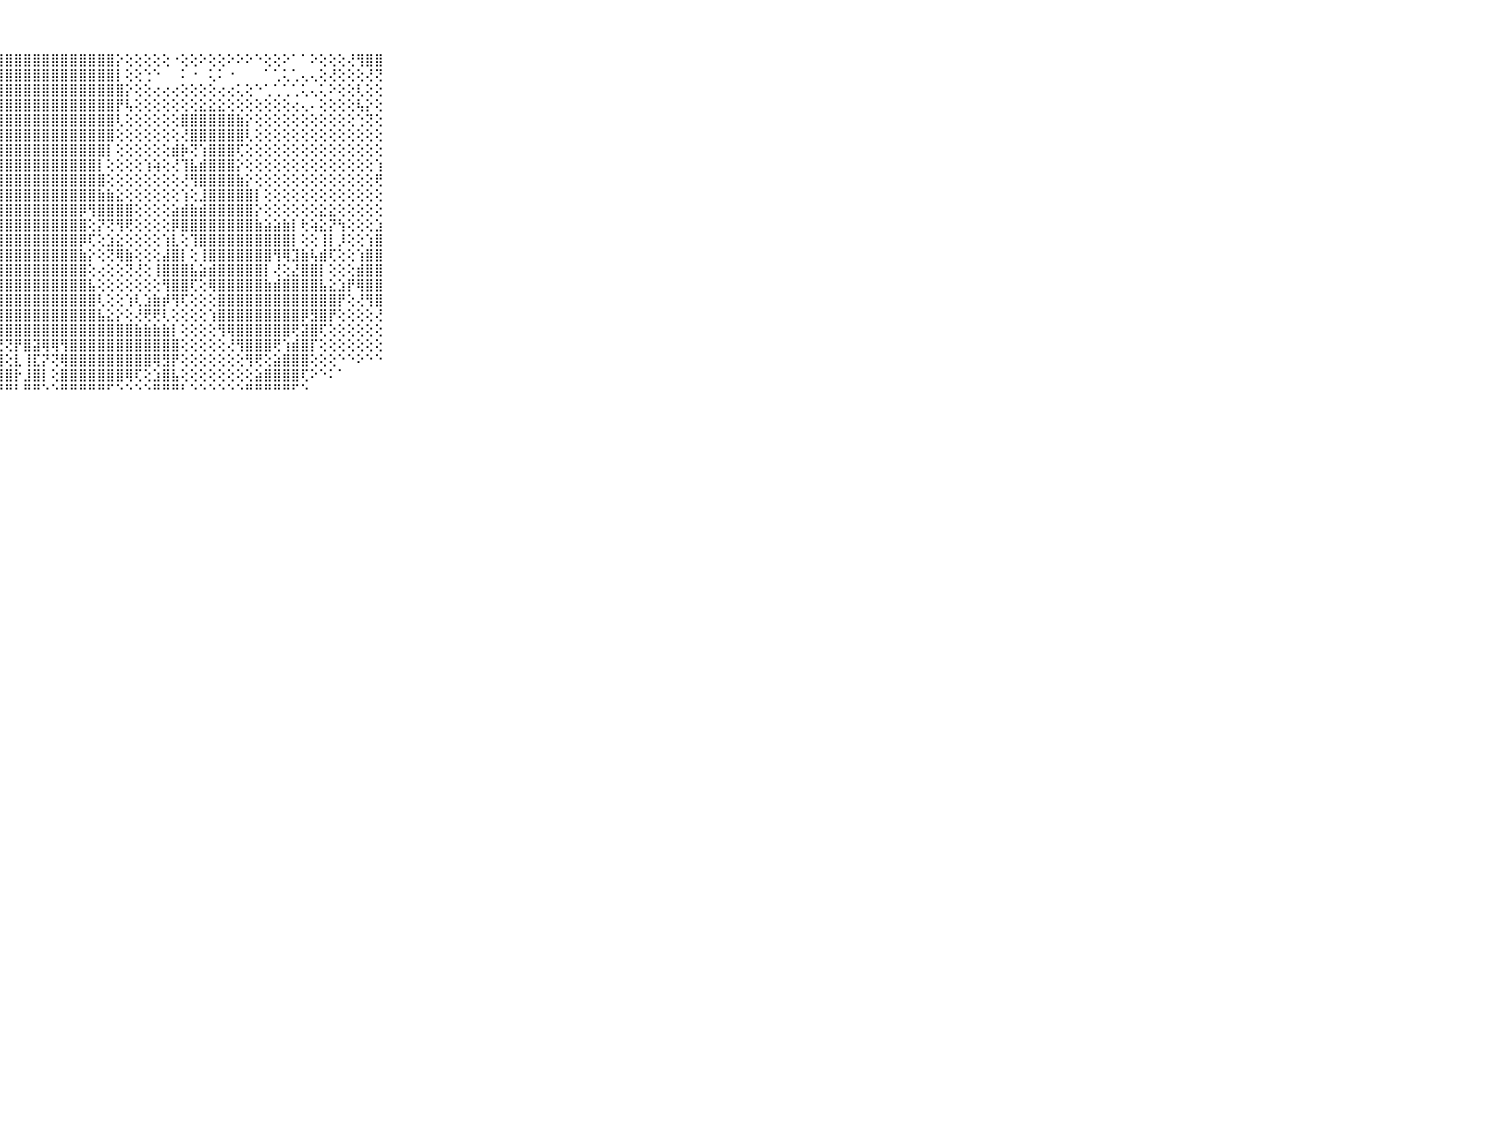

⠀⠀⠀⠀⠀⠀⠀⠀⠀⠀⠀⣿⣿⣿⣿⣿⣿⣿⣿⣿⣿⣿⣿⣿⣿⣿⣿⣿⣿⣿⣿⣿⣿⣿⣿⣿⣿⣿⣿⣿⡕⢕⢕⢕⢕⢕⠐⢕⢕⠕⢕⢕⠕⠕⠕⠑⢕⢕⠕⠁⠁⠕⢕⢕⢕⢜⢻⣿⣿⠀⠀⠀⠀⠀⠀⠀⠀⠀⠀⠀⠀
⠀⠀⠀⠀⠀⠀⠀⠀⠀⠀⠀⣿⣿⣿⣿⣿⣿⣿⣿⣿⣿⣿⣿⣿⣿⣿⣿⣿⣿⣿⣿⣿⣿⣿⣿⣿⣿⣿⣿⣿⡇⢕⢕⢑⠑⠀⠀⠅⠐⠀⢅⠅⠐⠀⠀⠀⠁⢁⢅⢁⢄⢄⢕⢜⢕⢕⢕⢜⢝⠀⠀⠀⠀⠀⠀⠀⠀⠀⠀⠀⠀
⠀⠀⠀⠀⠀⠀⠀⠀⠀⠀⠀⣿⣿⣿⣿⣿⣿⣿⣿⣿⣿⣿⣿⣿⣿⣿⣿⣿⣿⣿⣿⣿⣿⣿⣿⣿⣿⣿⣿⣿⣿⡕⢕⢕⢔⢔⢔⢕⢕⢕⢕⢔⢔⢅⢕⠑⢁⢁⢁⢁⢅⢄⢅⠕⢕⢕⢇⢕⢕⠀⠀⠀⠀⠀⠀⠀⠀⠀⠀⠀⠀
⠀⠀⠀⠀⠀⠀⠀⠀⠀⠀⠀⣿⣿⣿⣿⣿⣿⣿⣿⣿⣿⣿⣿⣿⣿⣿⣿⣿⣿⣿⣿⣿⣿⣿⣿⣿⣿⣿⣿⣿⡟⢧⢕⢕⢕⢕⢕⢕⢕⣕⣕⣕⢕⢕⢕⢕⢕⢕⢕⢔⢄⠄⢕⢕⢕⢕⢧⡕⢕⠀⠀⠀⠀⠀⠀⠀⠀⠀⠀⠀⠀
⠀⠀⠀⠀⠀⠀⠀⠀⠀⠀⠀⣿⣿⣿⣿⣿⣿⣿⣿⣿⣿⣿⣿⣿⣿⣿⣿⣿⣿⣿⣿⣿⣿⣿⣿⣿⣿⣿⣿⣿⢇⢕⢕⢕⢕⢕⢕⣿⣿⣿⣿⣿⣿⣷⡕⢕⢕⢕⢕⢕⢕⢕⢕⢕⢕⢕⢑⢝⢕⠀⠀⠀⠀⠀⠀⠀⠀⠀⠀⠀⠀
⠀⠀⠀⠀⠀⠀⠀⠀⠀⠀⠀⣿⣿⣿⣿⣿⣿⣿⣿⣿⣿⣿⣿⣿⣿⣿⣿⣿⣿⣿⣿⣿⣿⣿⣿⣿⣿⣿⣿⣿⢕⢕⢕⢕⢕⢕⢕⢜⣿⣿⣿⣿⣿⣿⢇⢕⢕⢕⢕⢕⢕⢕⢕⢕⢕⢕⢕⢕⢕⠀⠀⠀⠀⠀⠀⠀⠀⠀⠀⠀⠀
⠀⠀⠀⠀⠀⠀⠀⠀⠀⠀⠀⣿⣿⣿⣿⣿⣿⣿⣿⣿⣿⣿⣿⣿⣿⣿⣿⣿⣿⣿⣿⣿⣿⣿⣿⣿⣿⣿⣿⡇⢕⢕⢕⢕⢕⢕⣾⡷⢝⢱⣿⣿⣿⢏⢕⢕⢕⢕⢕⢕⢕⢕⢕⢕⢕⢕⢕⢕⢕⠀⠀⠀⠀⠀⠀⠀⠀⠀⠀⠀⠀
⠀⠀⠀⠀⠀⠀⠀⠀⠀⠀⠀⣿⣿⣿⣿⣿⣿⣿⣿⣿⣿⣿⣿⣿⣿⣿⣿⣿⣿⣿⣿⣿⣿⣿⣿⣿⣿⣿⡇⢕⢕⢕⢕⢱⢵⢕⢜⢹⣧⣾⣿⣿⣿⡕⢕⢕⢕⢕⢕⢕⢕⢕⢕⢕⢕⢕⢕⢕⢱⠀⠀⠀⠀⠀⠀⠀⠀⠀⠀⠀⠀
⠀⠀⠀⠀⠀⠀⠀⠀⠀⠀⠀⣿⣿⣿⣿⣿⣿⣿⣿⣿⣿⣿⣿⣿⣿⣿⣿⣿⣿⣿⣿⣿⣿⣿⣿⣿⣿⣿⣿⢕⢕⢕⢕⢕⢕⢕⢕⢜⢻⣿⣿⣿⣿⣷⡕⢕⢕⢕⢕⢕⢕⢕⢕⢕⢕⢕⢕⢕⢟⠀⠀⠀⠀⠀⠀⠀⠀⠀⠀⠀⠀
⠀⠀⠀⠀⠀⠀⠀⠀⠀⠀⠀⣿⣿⣿⣿⣿⣿⣿⣿⣿⣿⣿⣿⣿⣿⣿⣿⣿⣿⣿⣿⣿⣿⣿⣿⣿⣿⣿⣷⣷⣕⢕⢕⢕⢕⢕⢕⢱⢕⣸⣿⣿⣿⣿⣿⡇⢕⢕⢕⢕⢕⢕⢕⢕⢕⢕⢕⢕⢕⠀⠀⠀⠀⠀⠀⠀⠀⠀⠀⠀⠀
⠀⠀⠀⠀⠀⠀⠀⠀⠀⠀⠀⣿⣿⣿⣿⣿⣿⣿⣿⣿⣿⣿⣿⣿⣿⣿⣿⣿⣿⣿⣿⣿⣿⣿⣿⣿⡿⢻⣿⣿⣿⣿⢕⢕⢕⢕⣵⣾⣷⣾⣿⣿⣿⣿⣿⡕⢕⢕⢕⢕⢕⢕⣕⣕⢕⢕⢕⢕⢕⠀⠀⠀⠀⠀⠀⠀⠀⠀⠀⠀⠀
⠀⠀⠀⠀⠀⠀⠀⠀⠀⠀⠀⣿⣿⣿⣿⣿⣿⣿⣿⣿⣿⣿⣿⣿⣿⣿⣿⣿⣿⣿⣿⣿⣿⣿⣿⣿⣿⢕⡝⢝⢻⢟⢕⢕⢕⢕⡿⣿⣿⣿⣿⣿⣿⣿⣿⣷⣵⣵⣷⡇⢗⢵⣕⡝⢳⢕⢕⢕⣱⠀⠀⠀⠀⠀⠀⠀⠀⠀⠀⠀⠀
⠀⠀⠀⠀⠀⠀⠀⠀⠀⠀⠀⣿⣿⣿⣿⣿⣿⣿⣿⣿⣿⣿⣿⣿⣿⣿⣿⣿⣿⣿⣿⣿⣿⣿⣿⣿⡿⢏⢕⣱⣕⢕⢕⢕⢕⢱⣇⢕⢹⣿⣿⣿⣿⣿⣿⣿⣿⣿⣿⡇⢕⢕⢸⡇⡸⢕⢕⢱⣿⠀⠀⠀⠀⠀⠀⠀⠀⠀⠀⠀⠀
⠀⠀⠀⠀⠀⠀⠀⠀⠀⠀⠀⣿⣿⣿⣿⣿⣿⣿⣿⣿⣿⣿⣿⣿⣿⣿⣿⣿⣿⣿⣿⣿⣿⣿⣿⣿⣷⡕⢕⢝⢿⣷⢕⢕⢕⣼⣿⡇⢕⢸⣿⣿⣿⣿⣿⣿⣿⢻⢿⣹⣷⢧⣾⢏⢕⢕⢱⣿⣿⠀⠀⠀⠀⠀⠀⠀⠀⠀⠀⠀⠀
⠀⠀⠀⠀⠀⠀⠀⠀⠀⠀⠀⣿⣿⣿⣿⣿⣿⣿⣿⣿⣿⣿⣿⣿⣿⣿⣿⣿⣿⣿⣿⣿⣿⣿⣿⣿⣿⢕⢔⢕⢕⢝⢜⢕⢸⣿⣿⣿⣧⣵⣾⣿⣿⣿⣿⣿⡇⢜⢕⣜⣿⣿⡇⢕⢕⢕⣾⣿⣿⠀⠀⠀⠀⠀⠀⠀⠀⠀⠀⠀⠀
⠀⠀⠀⠀⠀⠀⠀⠀⠀⠀⠀⣿⣿⣿⣿⣿⣿⣿⣿⣿⣿⣿⣿⣿⣿⣿⣿⣿⣿⣿⣿⣿⣿⣿⣿⣿⣿⣧⢕⢕⢕⢕⢕⢕⢕⢻⣿⣿⢏⢕⢿⣿⣿⣿⣿⣿⣷⣾⣿⣿⣿⣿⣧⣕⣱⡟⢿⣿⣿⠀⠀⠀⠀⠀⠀⠀⠀⠀⠀⠀⠀
⠀⠀⠀⠀⠀⠀⠀⠀⠀⠀⠀⣿⣿⣿⣿⣿⣿⣿⣿⣿⣿⣿⣿⣿⣿⣿⣿⣿⣿⣿⣿⣿⣿⣿⣿⣿⣿⣿⢇⢕⢕⢱⢇⣱⣷⡾⢻⢏⢕⢕⢕⣿⣿⣿⣿⣿⣿⣿⣿⣿⣿⣿⣿⣿⡟⢕⢜⢻⣿⠀⠀⠀⠀⠀⠀⠀⠀⠀⠀⠀⠀
⠀⠀⠀⠀⠀⠀⠀⠀⠀⠀⠀⣿⣿⣿⣿⣿⣿⣿⣿⣿⣿⣿⣿⣿⣿⣿⣿⣿⣿⣿⣿⣿⣿⣿⣿⣿⣿⣿⣧⣕⡕⢕⢜⢟⢟⢇⢕⢕⢕⢕⢱⣿⣿⣿⣿⣿⣿⣿⣿⣿⡿⣻⣿⡟⢕⢕⢕⢕⢜⠀⠀⠀⠀⠀⠀⠀⠀⠀⠀⠀⠀
⠀⠀⠀⠀⠀⠀⠀⠀⠀⠀⠀⣿⣿⣿⣿⣿⣿⣿⣿⣿⣿⣿⣿⣿⣿⣿⣿⣿⣿⣿⣿⣿⣿⣿⣿⣿⣿⣿⣿⣿⣿⣿⣷⣷⣷⣷⡇⢕⢕⢕⢕⢻⢿⣿⣿⣿⣿⣿⣿⢟⣽⣿⢏⢕⢕⢕⢕⢕⢕⠀⠀⠀⠀⠀⠀⠀⠀⠀⠀⠀⠀
⠀⠀⠀⠀⠀⠀⠀⠀⠀⠀⠀⣿⣿⣿⣿⣿⣿⣿⣿⣿⣿⣿⣿⣿⣿⣿⢿⢟⢝⡟⣿⣽⢿⢿⢻⣿⣿⣿⣿⣿⣿⣿⣿⣿⣿⣿⣿⢕⢕⢕⢕⢕⢜⢻⣿⣿⣿⢟⢱⣾⣿⡏⢕⢕⢕⢕⢕⢕⢕⠀⠀⠀⠀⠀⠀⠀⠀⠀⠀⠀⠀
⠀⠀⠀⠀⠀⠀⠀⠀⠀⠀⠀⣿⣿⣿⣿⣿⣿⣿⣿⣿⣿⣿⣿⣿⣿⡺⢕⢸⢕⣇⢸⣏⡝⢝⢿⣿⣿⣿⣿⣿⣿⣿⣿⣿⢿⣻⡟⢕⢕⢕⢕⢕⢕⢕⢻⢟⢕⣵⣿⣿⣿⢕⢕⢕⠑⠑⠕⠑⠑⠀⠀⠀⠀⠀⠀⠀⠀⠀⠀⠀⠀
⠀⠀⠀⠀⠀⠀⠀⠀⠀⠀⠀⣿⣿⣿⣿⣿⣿⣿⣿⣿⣿⣿⣿⣿⣿⡇⢕⢸⣿⡗⣸⣿⡇⢕⣿⣿⣿⣿⣿⣿⣿⢿⢏⢕⣱⣿⣧⢕⢕⢕⢕⢕⢕⢕⢕⣵⣿⣿⣿⣿⢏⠕⠑⠅⠁⠀⠀⠀⠀⠀⠀⠀⠀⠀⠀⠀⠀⠀⠀⠀⠀
⠀⠀⠀⠀⠀⠀⠀⠀⠀⠀⠀⠛⠛⠛⠛⠛⠛⠛⠛⠛⠛⠛⠛⠛⠛⠃⠑⠘⠛⠃⠛⠛⠑⠑⠛⠛⠛⠛⠛⠋⠑⠑⠑⠑⠛⠛⠛⠃⠑⠑⠑⠑⠑⠑⠛⠛⠛⠛⠛⠋⠑⠀⠀⠀⠀⠀⠀⠀⠀⠀⠀⠀⠀⠀⠀⠀⠀⠀⠀⠀⠀